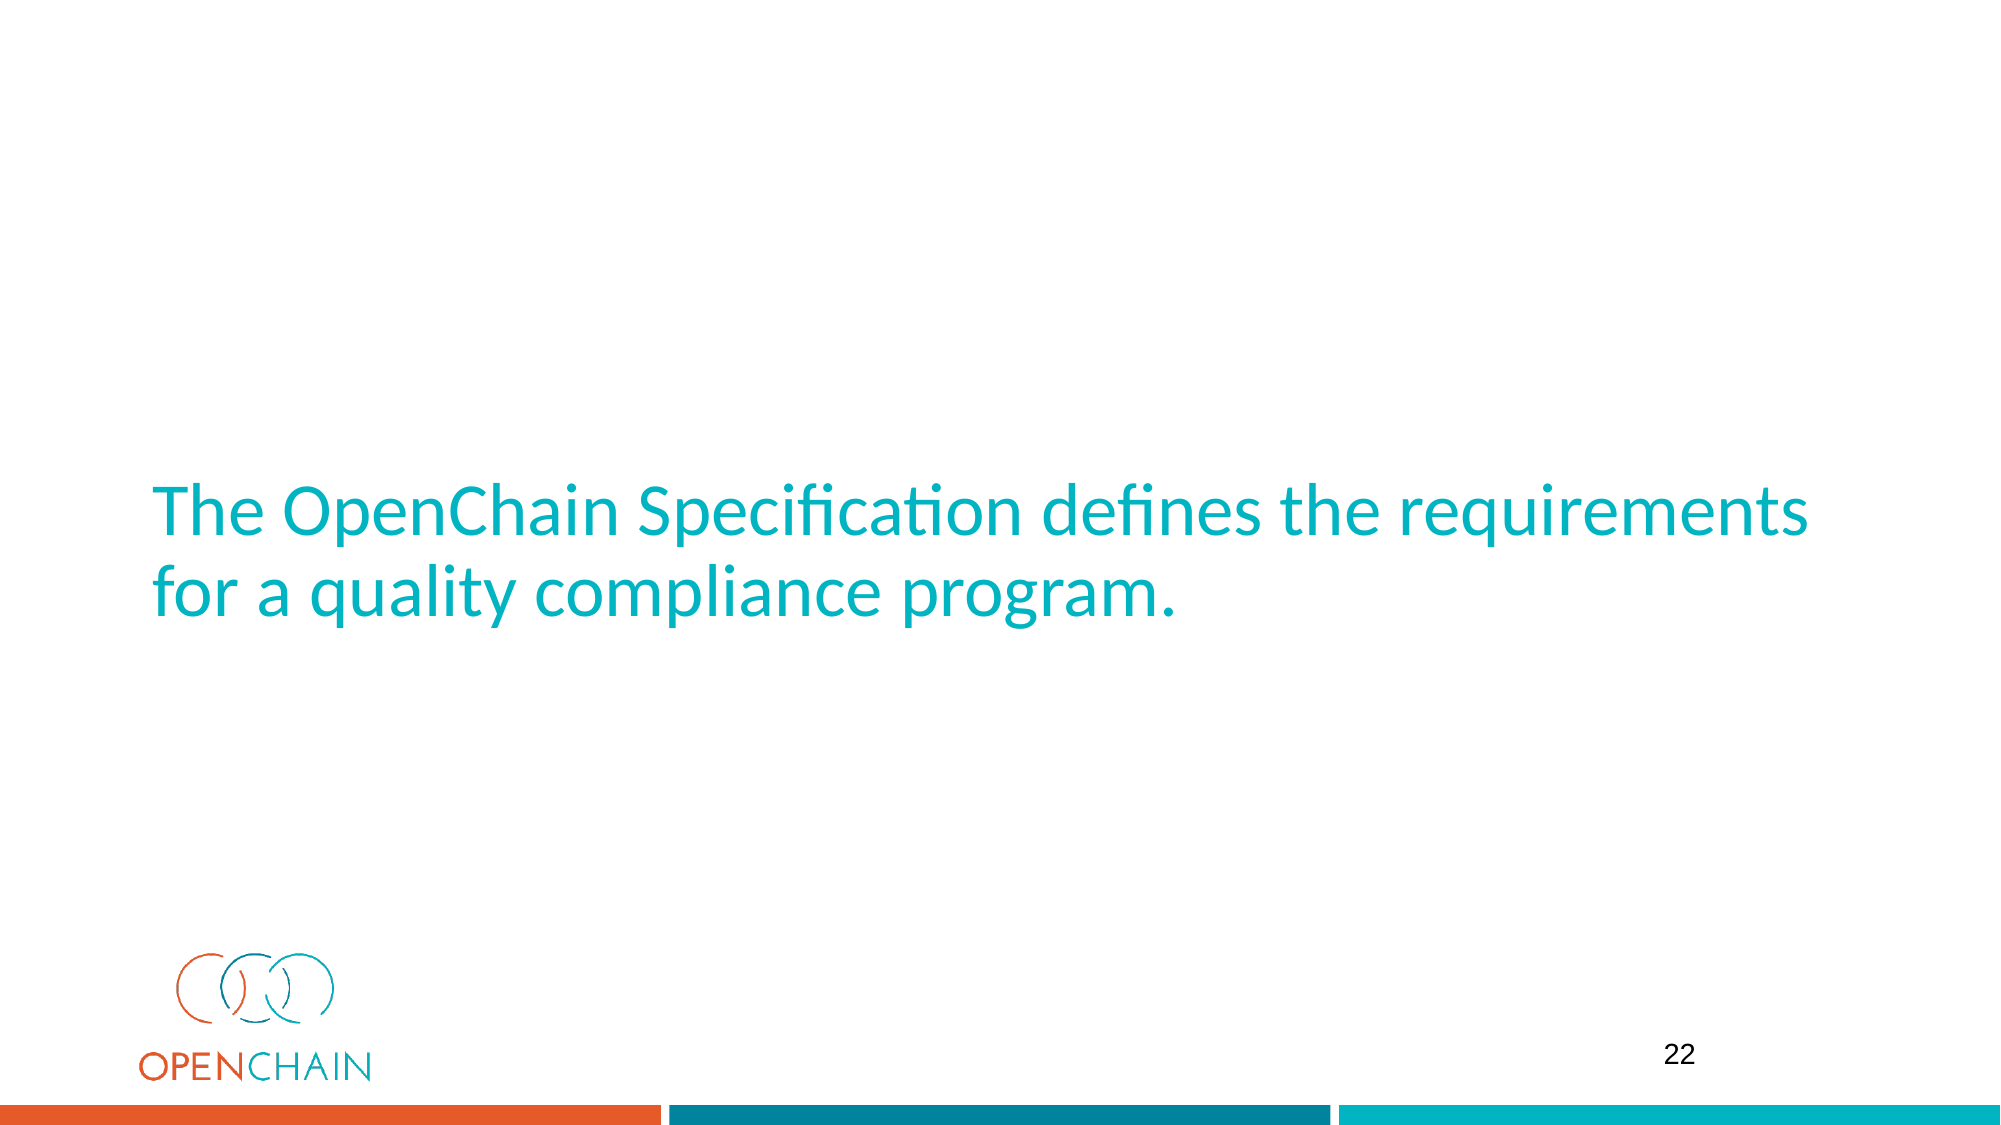

# The OpenChain Specification defines the requirements for a quality compliance program.
22